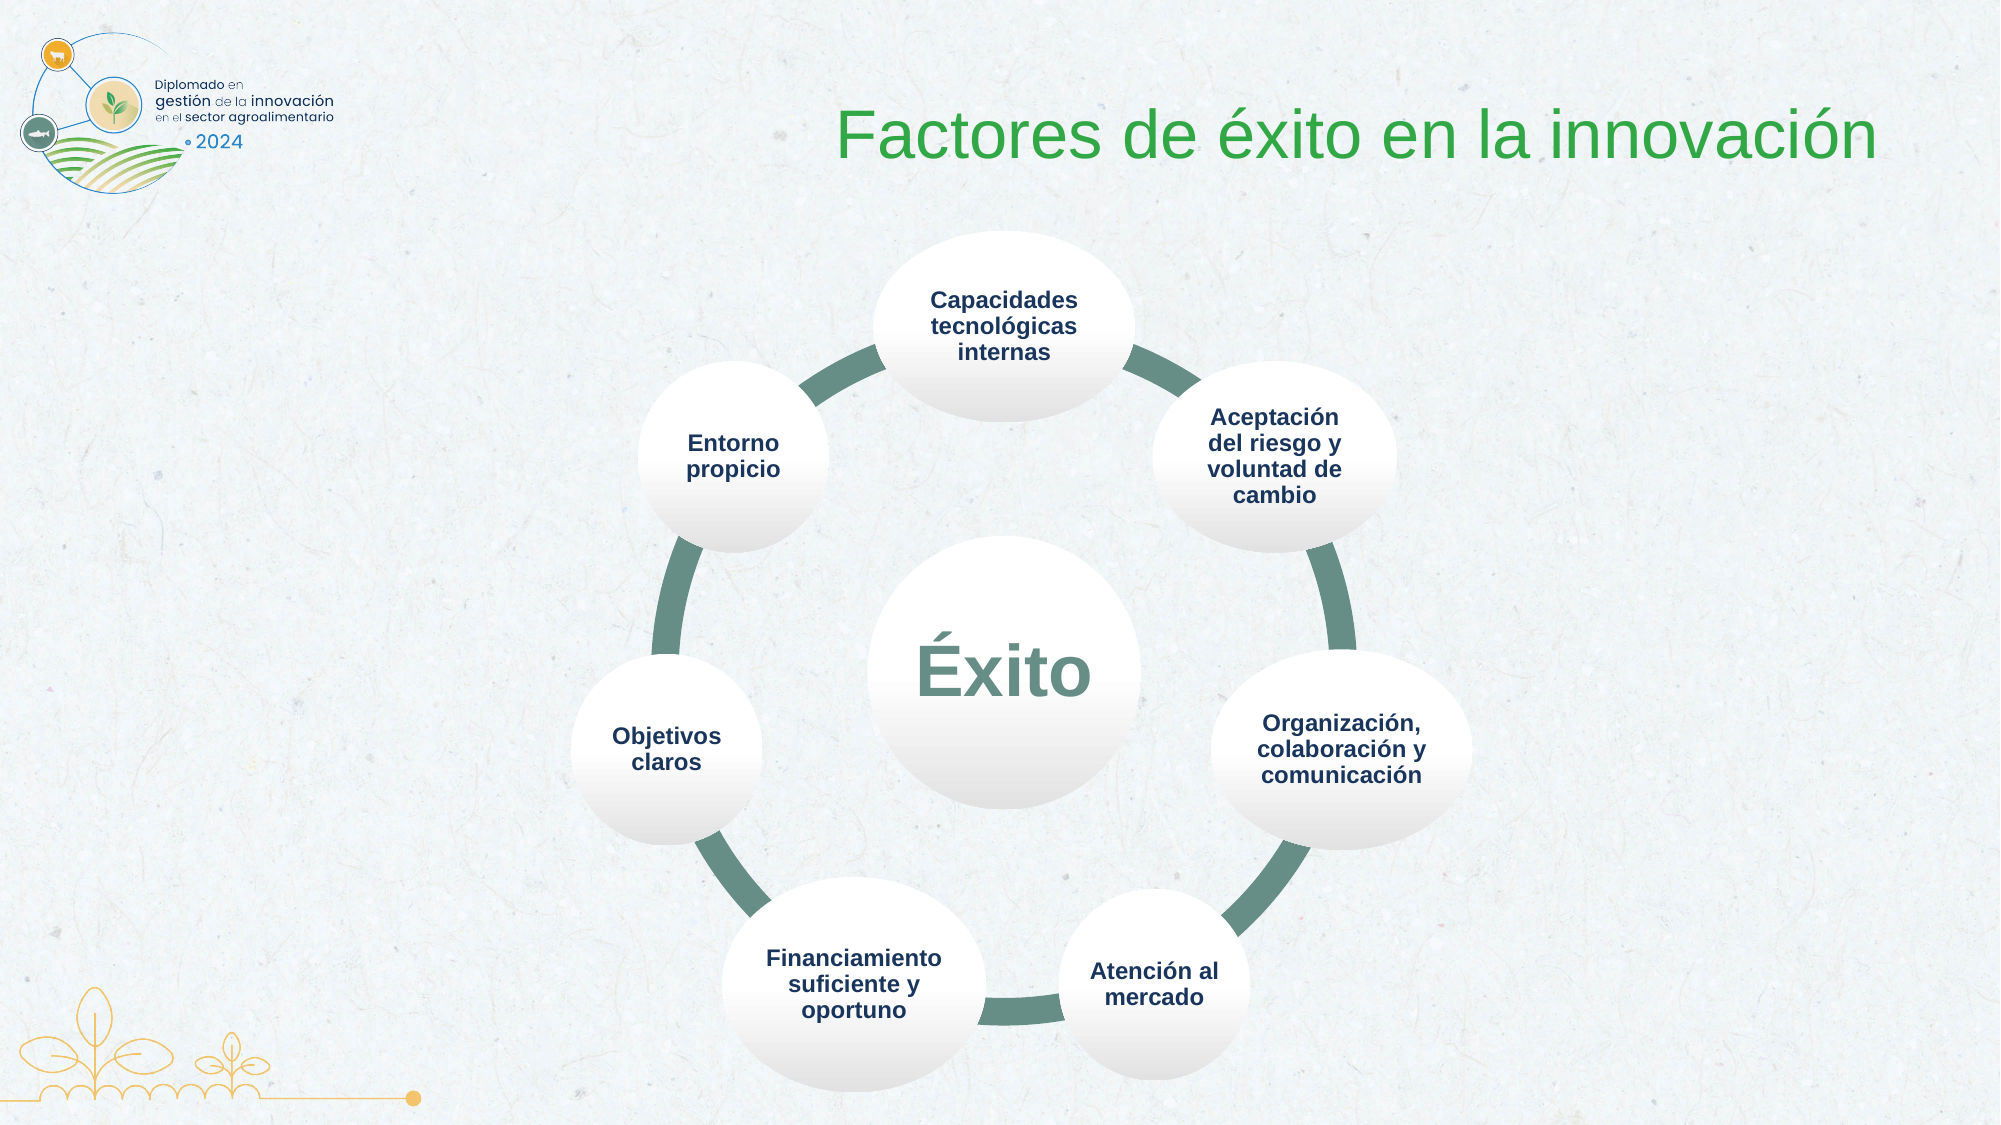

# Factores de éxito en la innovación
Éxito
Capacidades tecnológicas internas
Aceptación del riesgo y voluntad de cambio
Organización, colaboración y comunicación
Atención al mercado
Financiamiento suficiente y oportuno
Objetivos claros
Entorno propicio